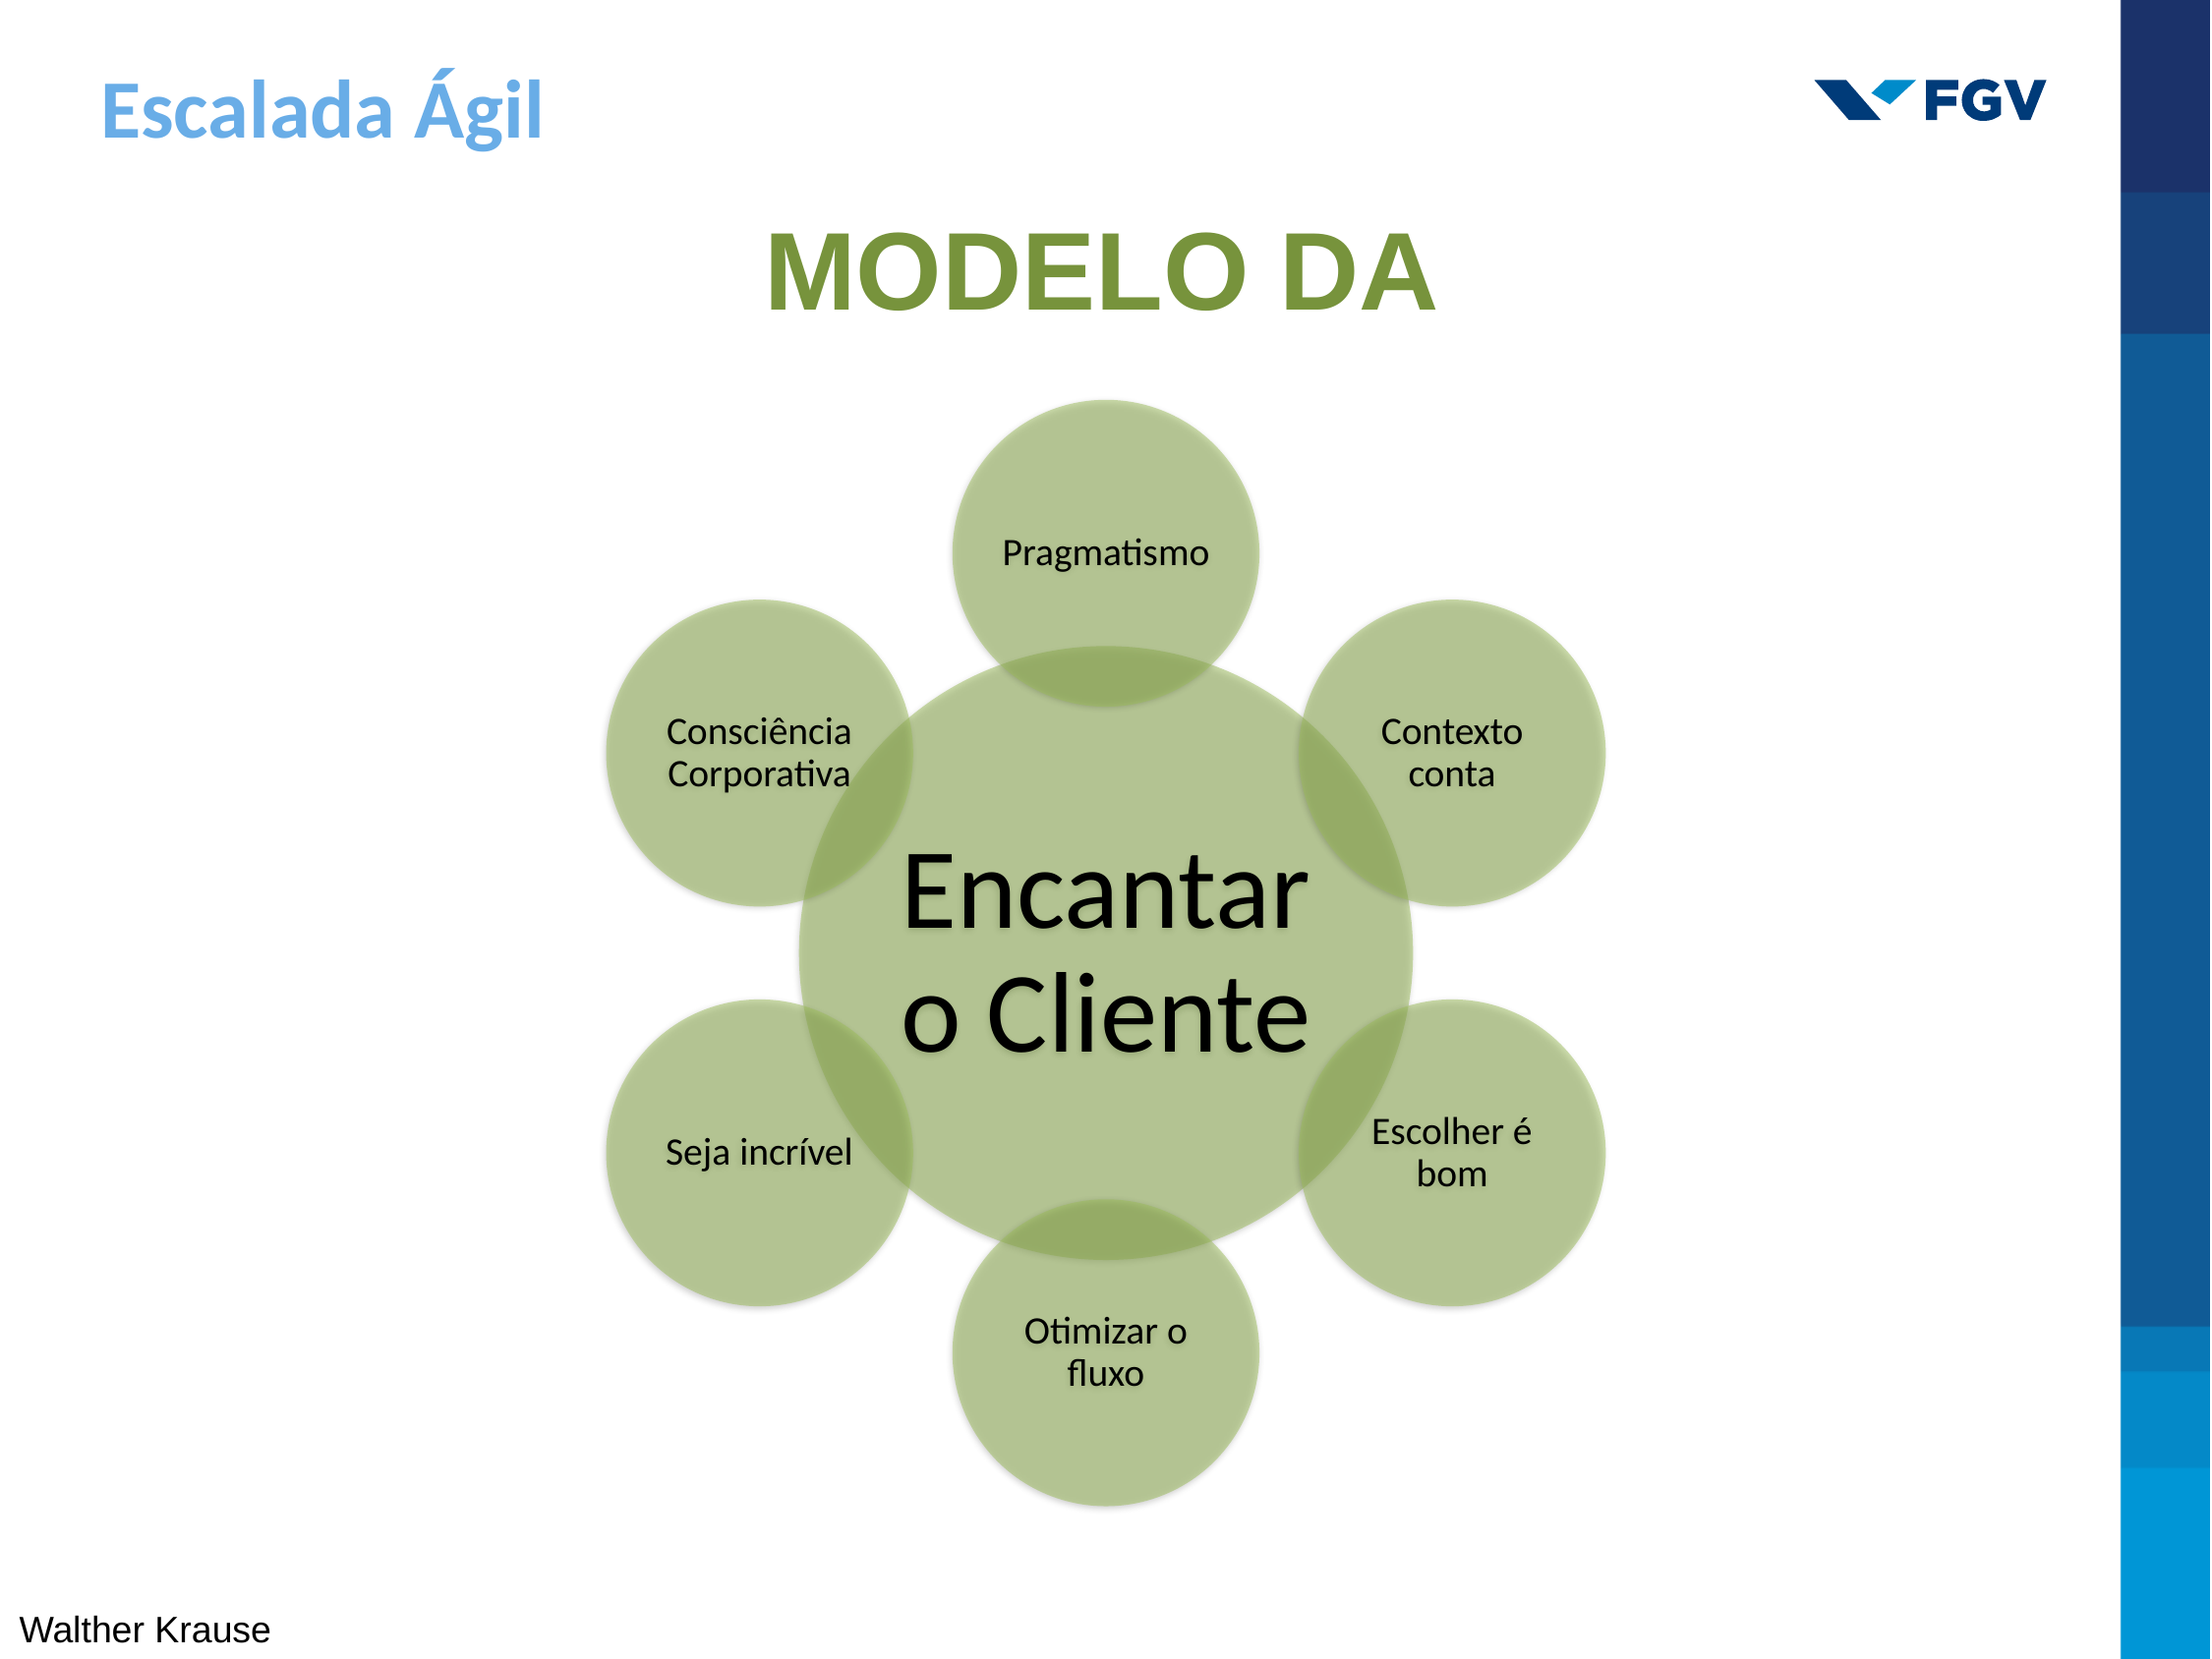

Escalada Ágil
MODELO DA
Encantar o Cliente
Pragmatismo
Contexto conta
Escolher é bom
Otimizar o fluxo
Seja incrível
Consciência Corporativa